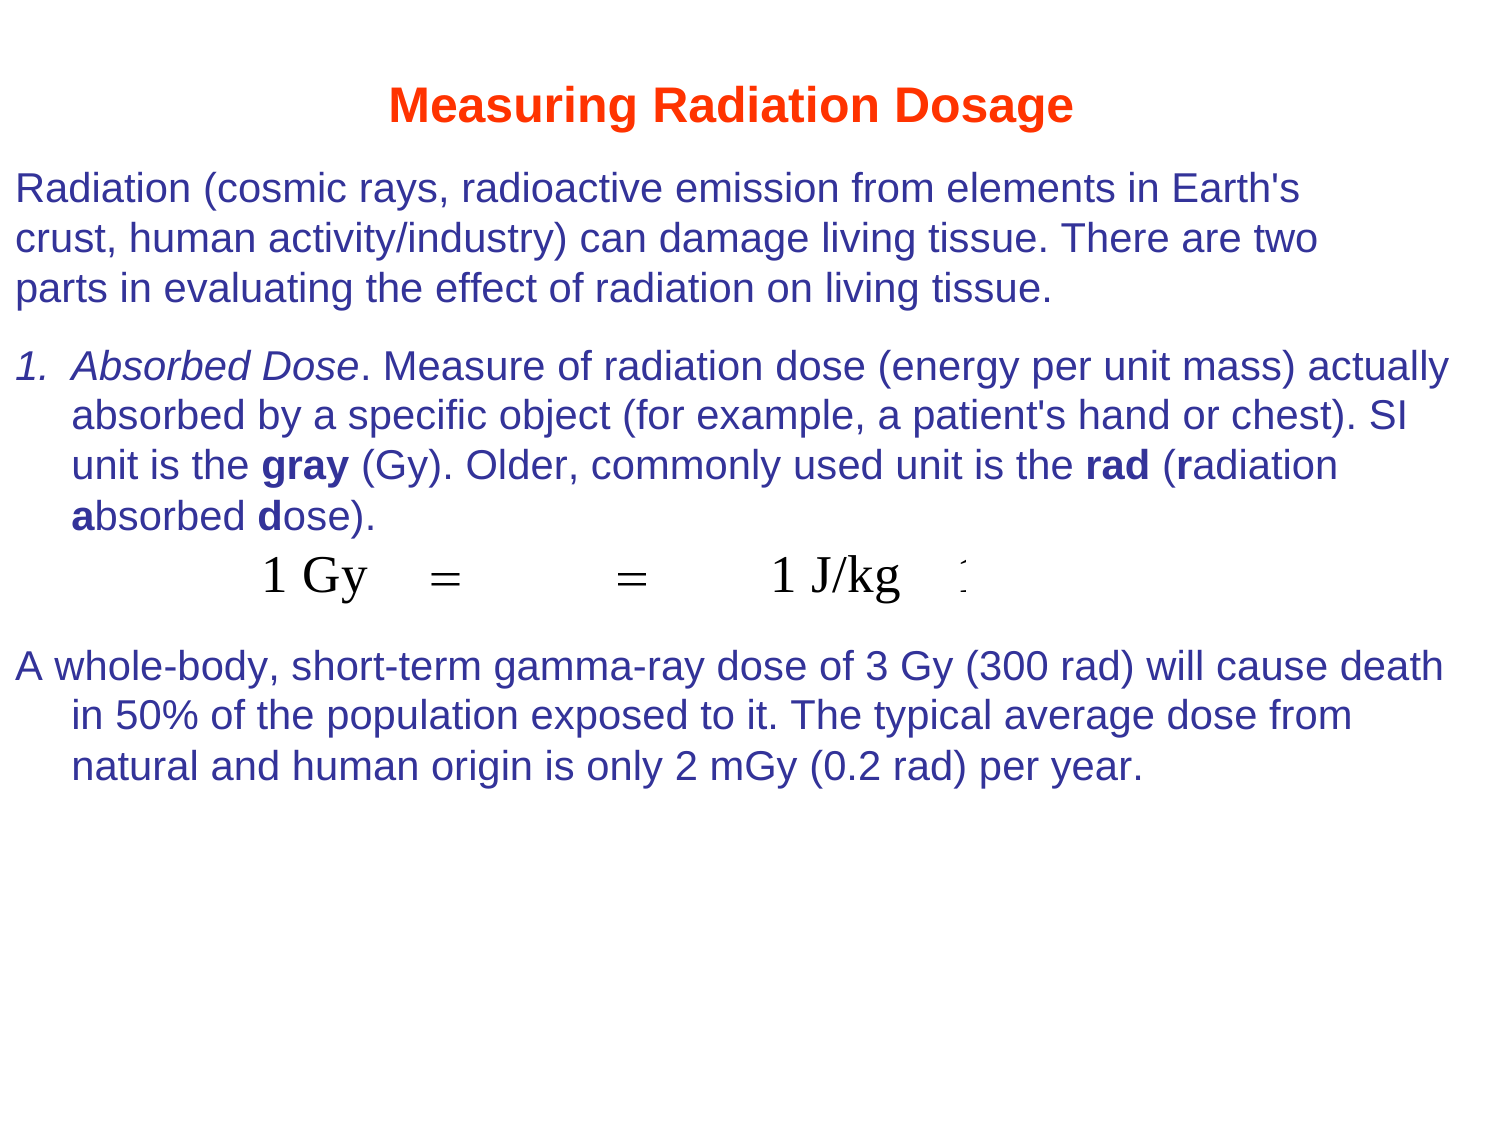

# Measuring Radiation Dosage
Radiation (cosmic rays, radioactive emission from elements in Earth's crust, human activity/industry) can damage living tissue. There are two parts in evaluating the effect of radiation on living tissue.

1.	Absorbed Dose. Measure of radiation dose (energy per unit mass) actually absorbed by a specific object (for example, a patient's hand or chest). SI unit is the gray (Gy). Older, commonly used unit is the rad (radiation absorbed dose).
1 Gy	1 J/kg	100 rad

A whole-body, short-term gamma-ray dose of 3 Gy (300 rad) will cause death in 50% of the population exposed to it. The typical average dose from natural and human origin is only 2 mGy (0.2 rad) per year.

(42-32)